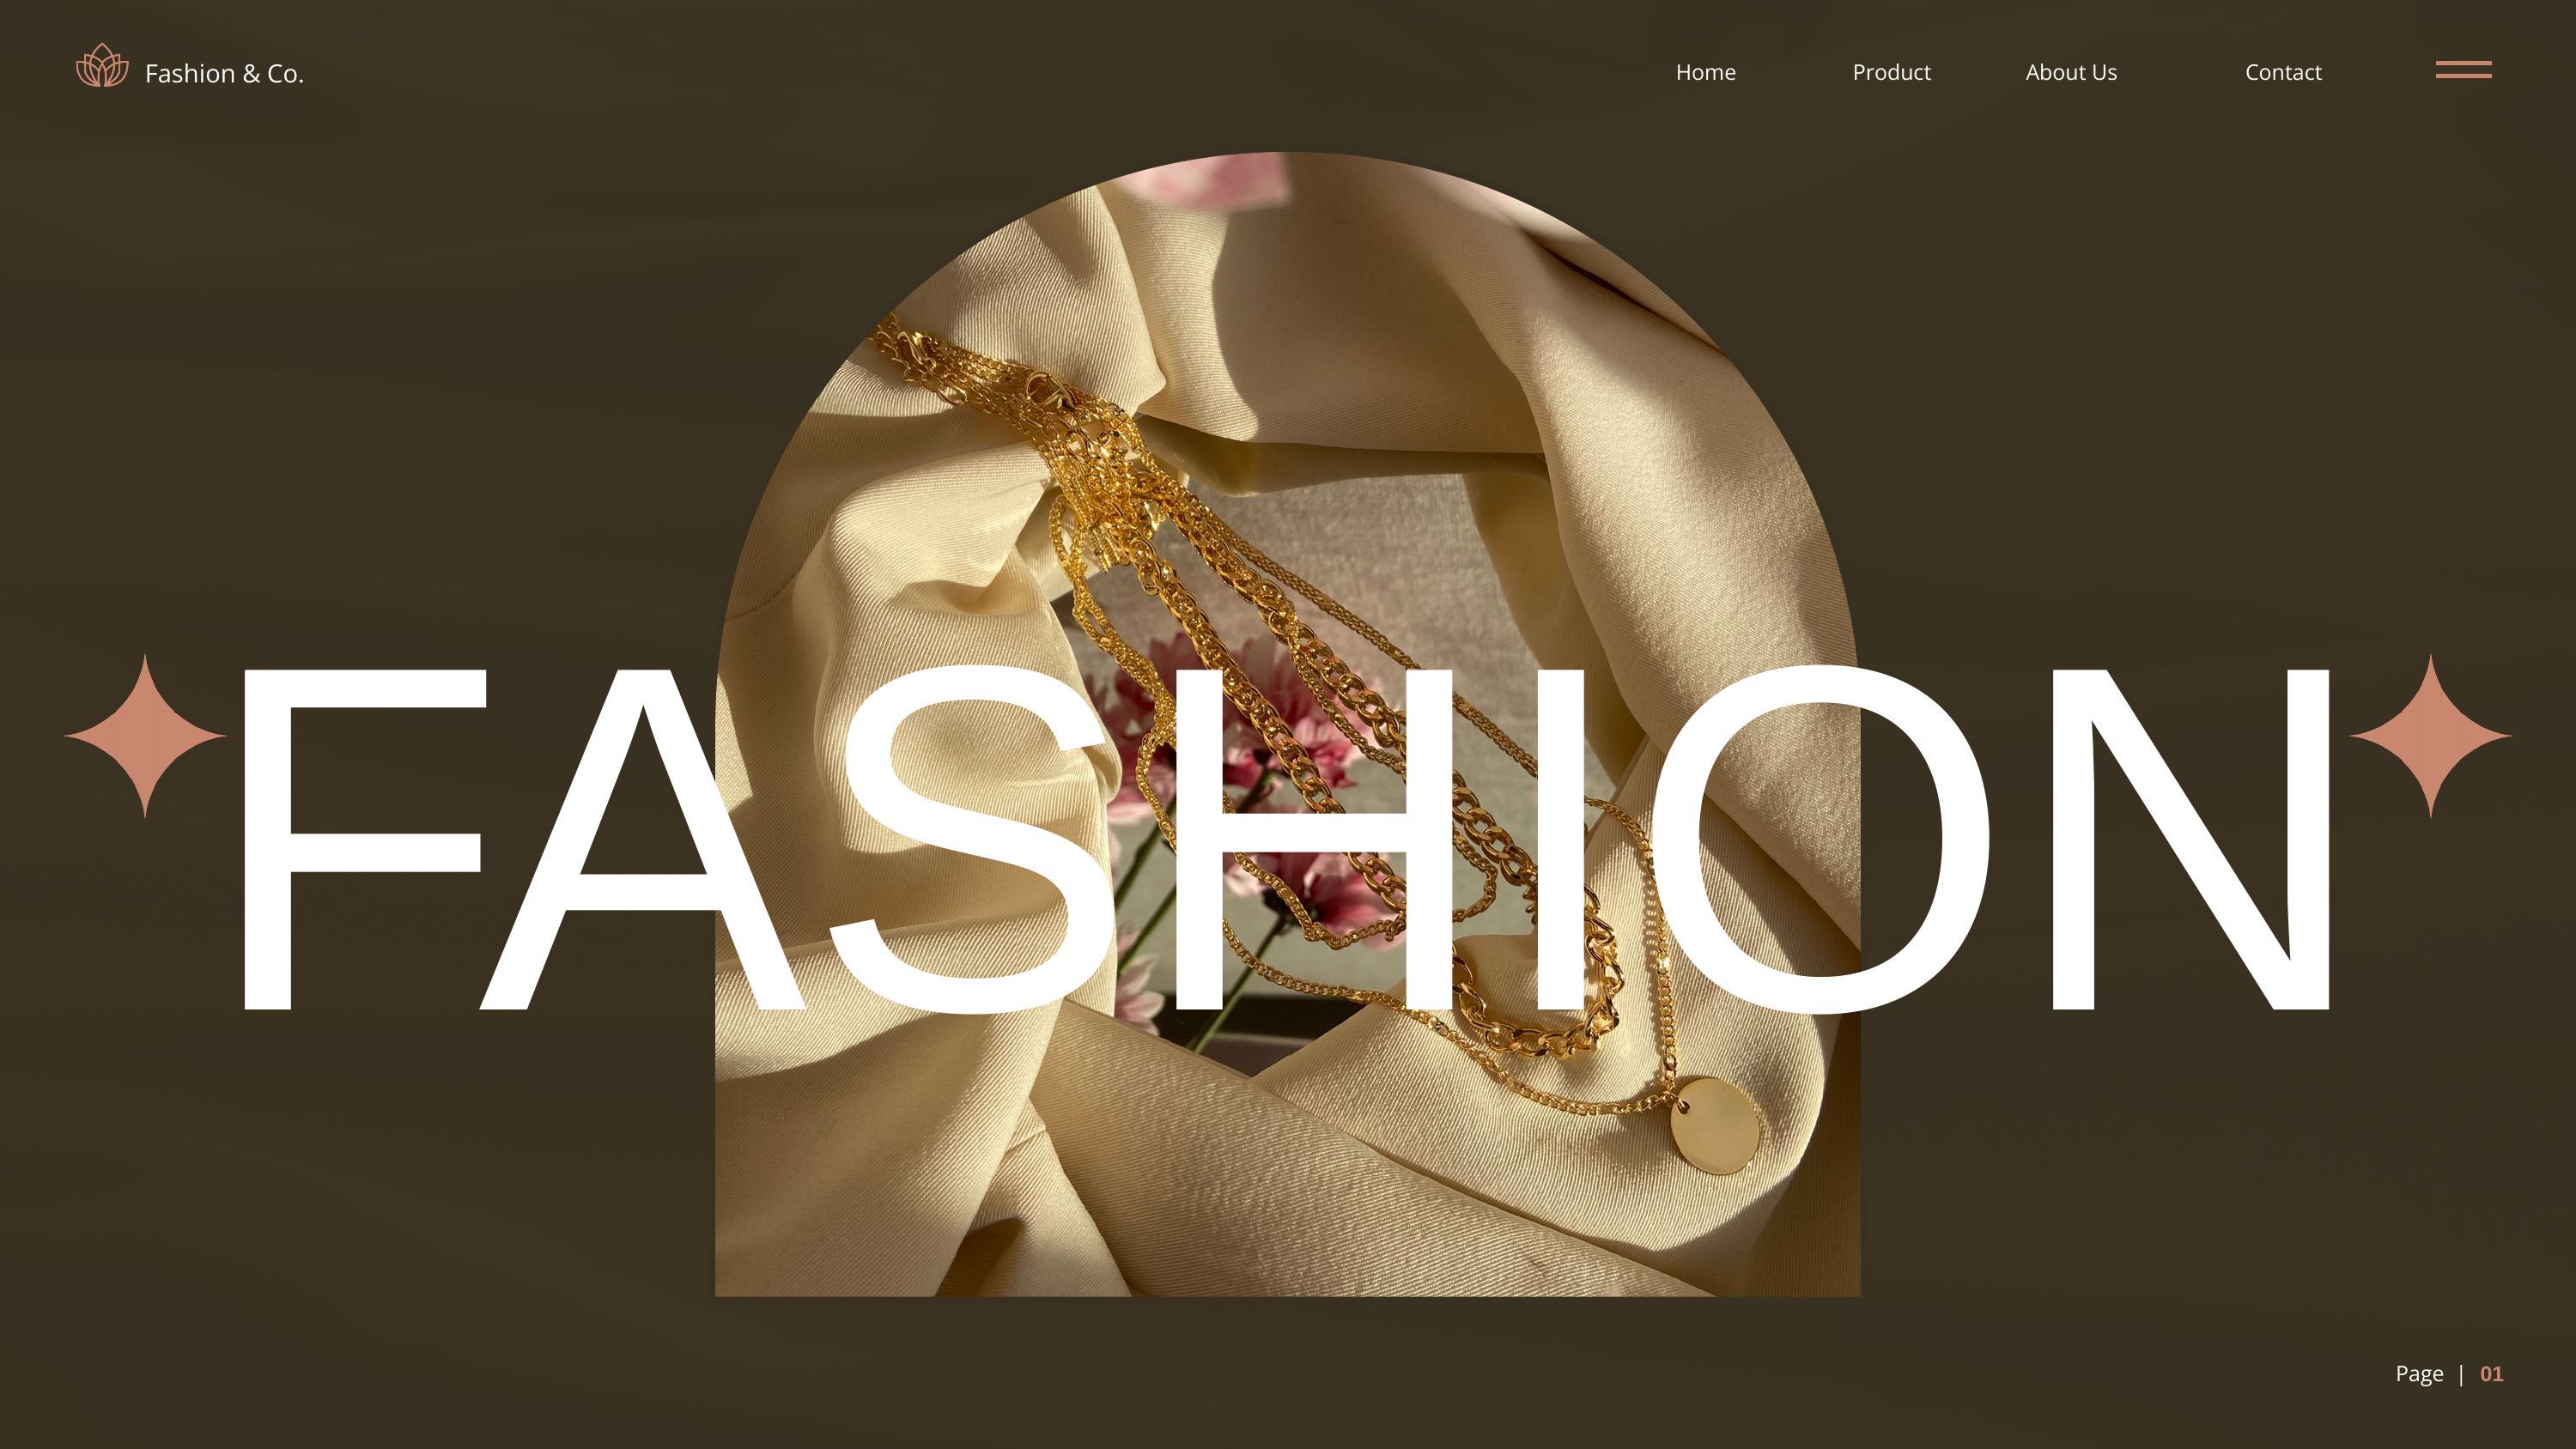

Fashion & Co.
Home
Product
About Us
Contact

FASHION

Page  |
01